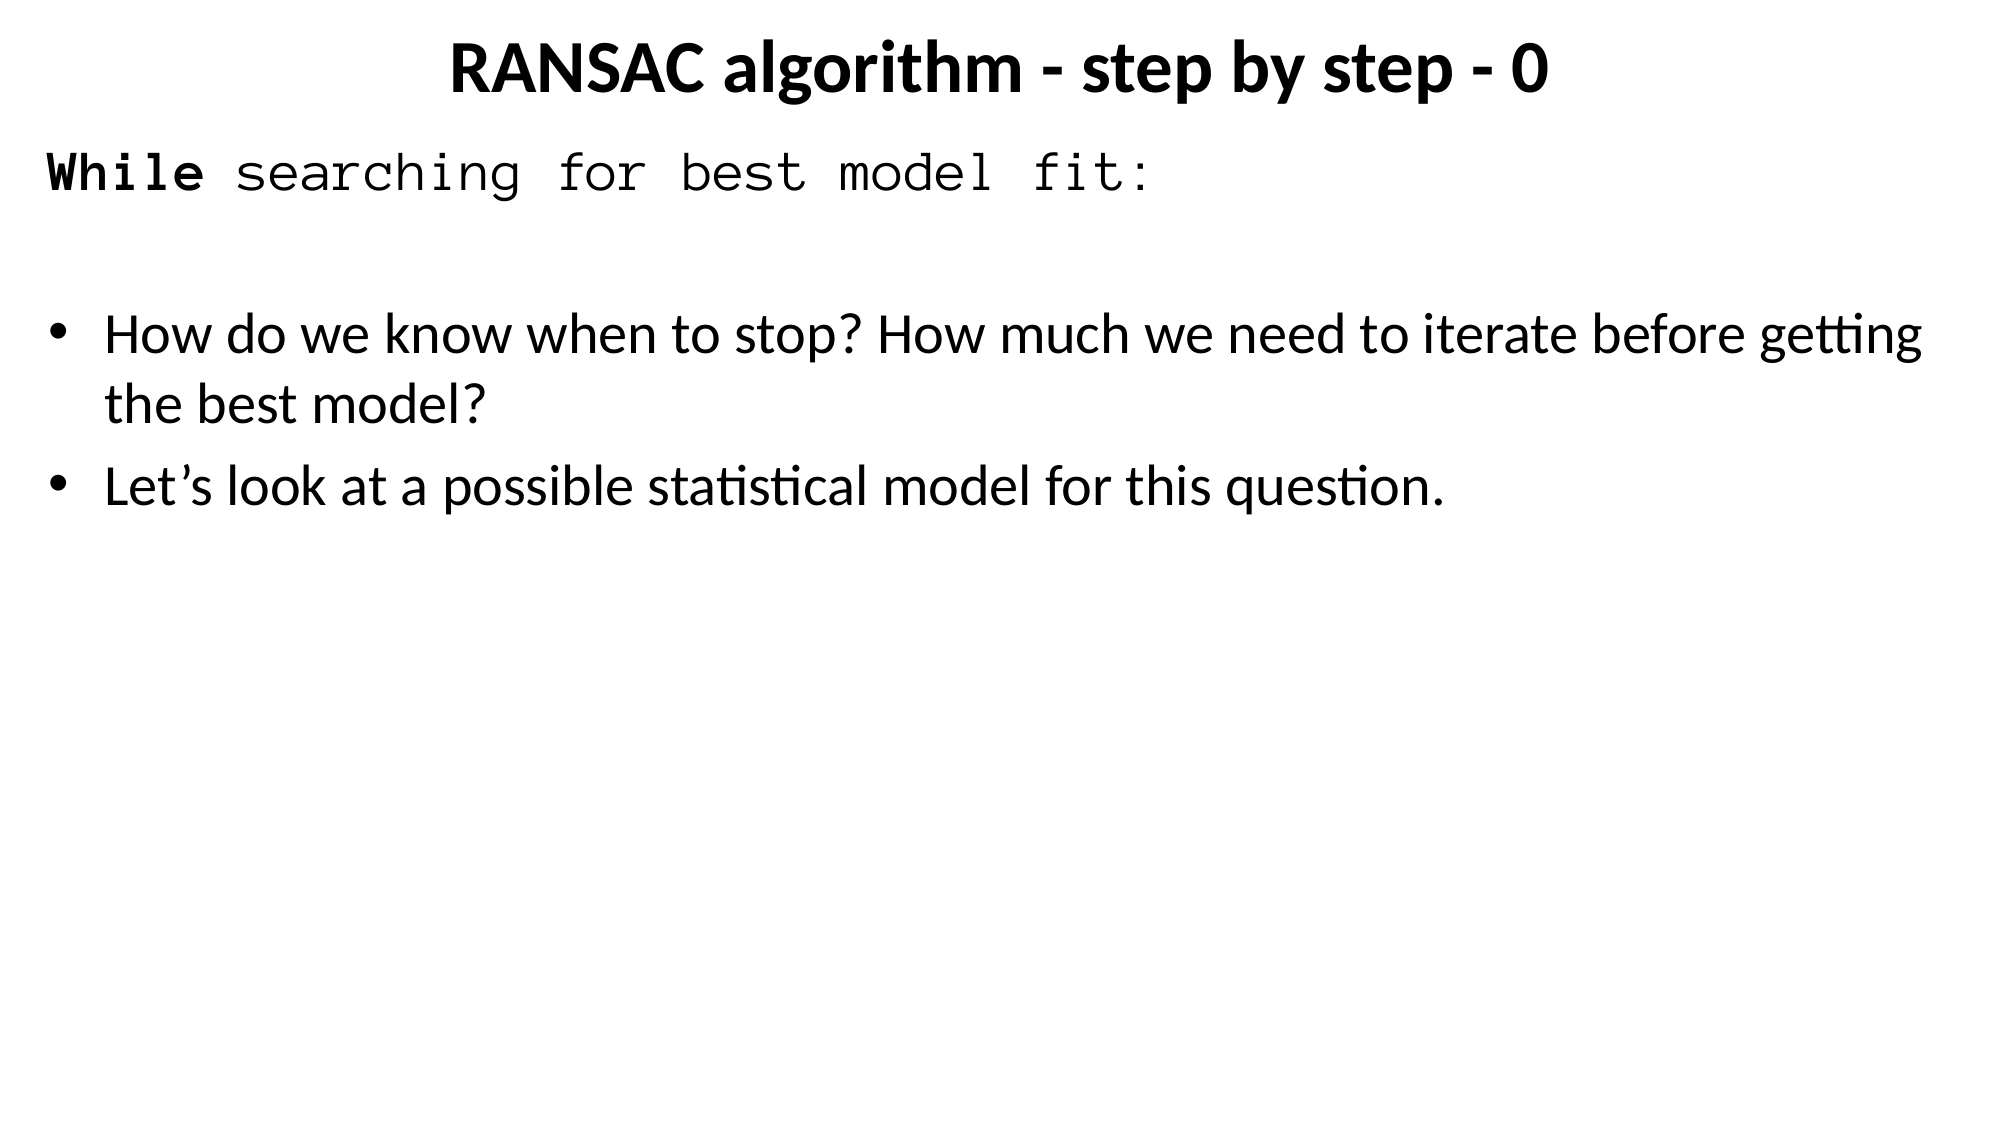

# RANSAC algorithm - step by step - 0
While searching for best model fit:

How do we know when to stop? How much we need to iterate before getting the best model?
Let’s look at a possible statistical model for this question.